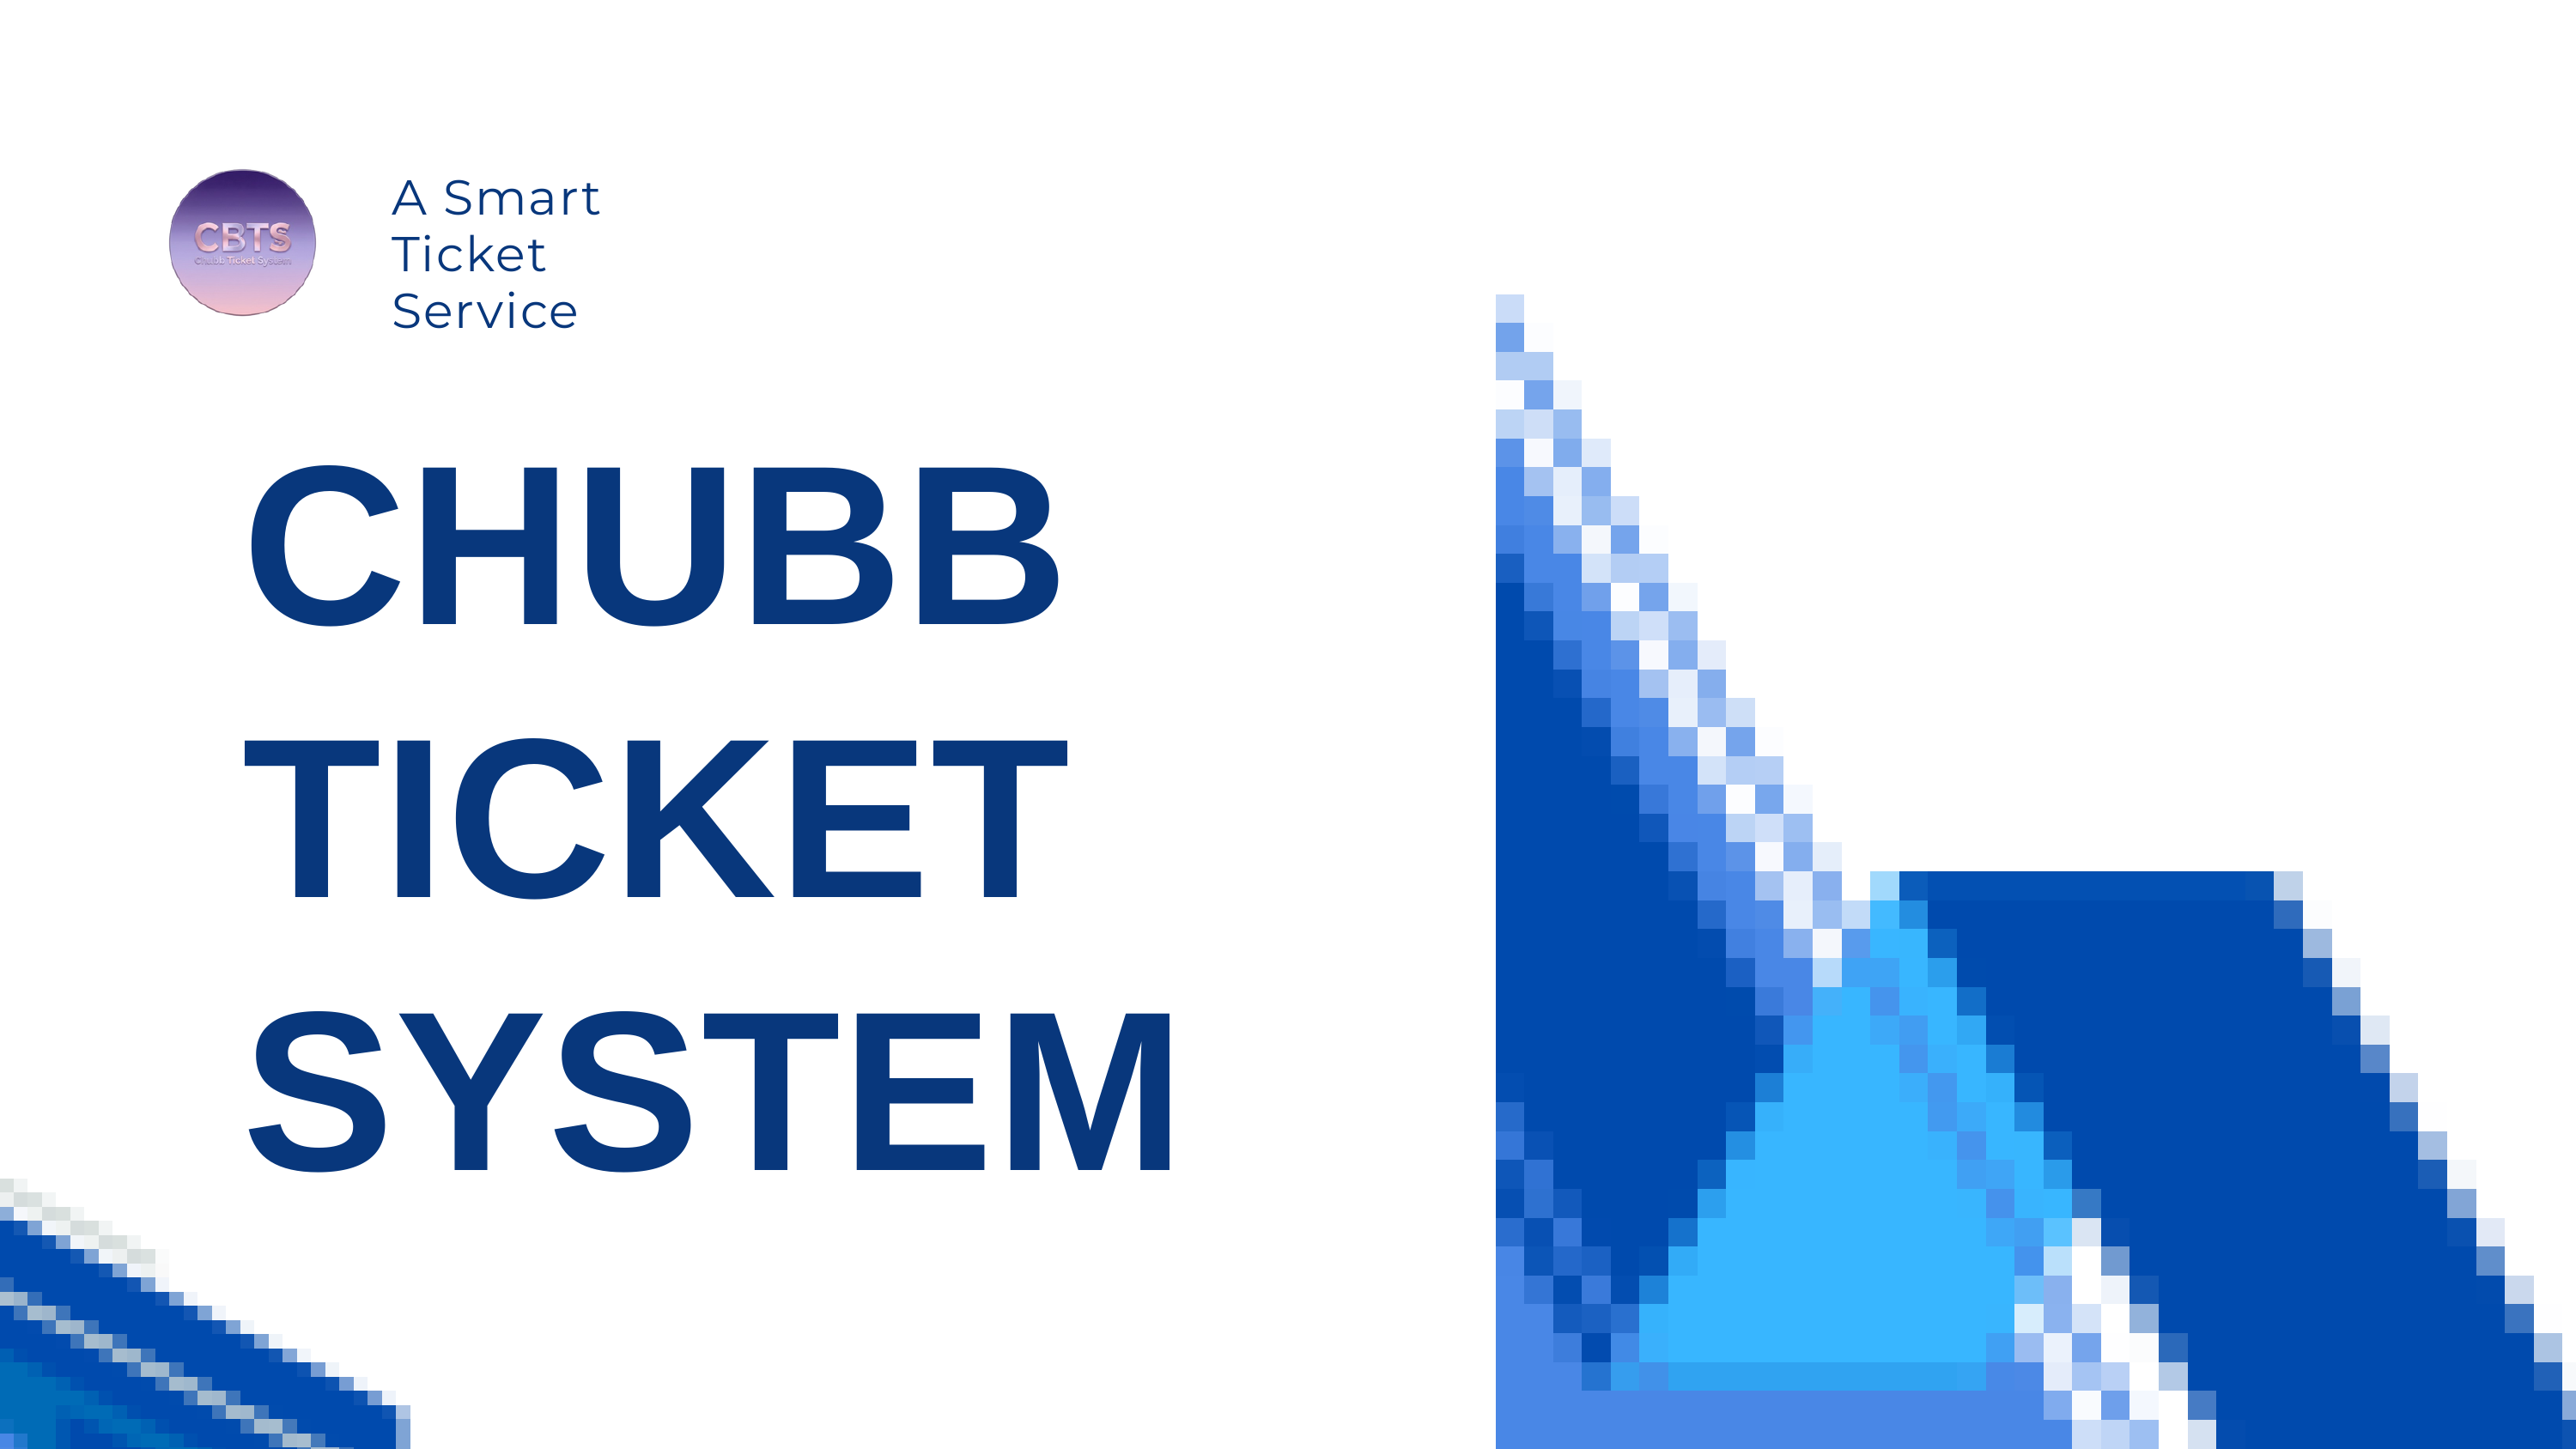

A Smart Ticket Service

CHUBB TICKET SYSTEM